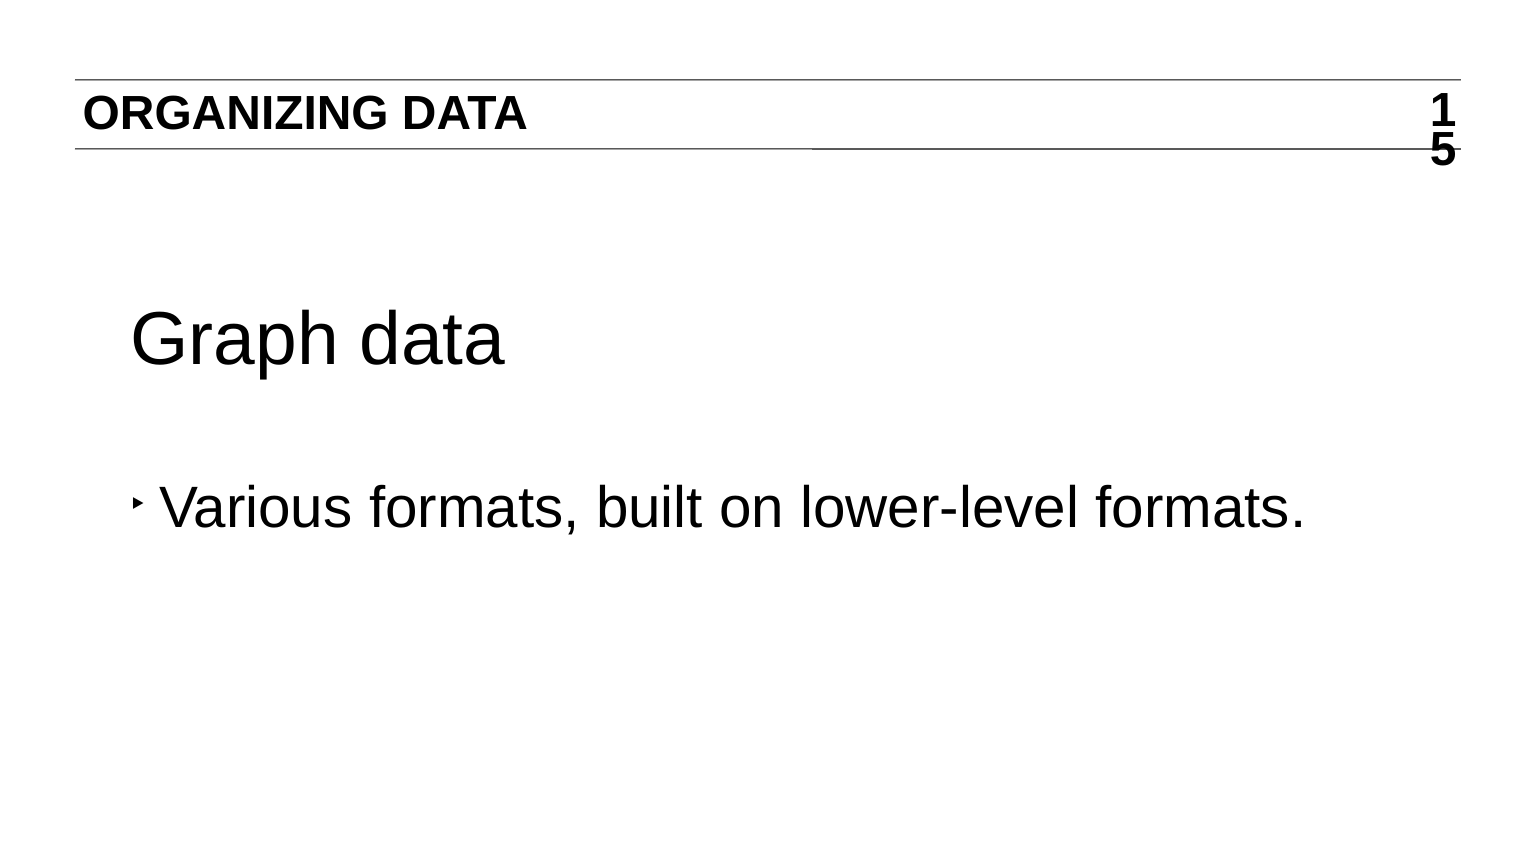

Organizing Data
15

Graph data

Various formats, built on lower-level formats.